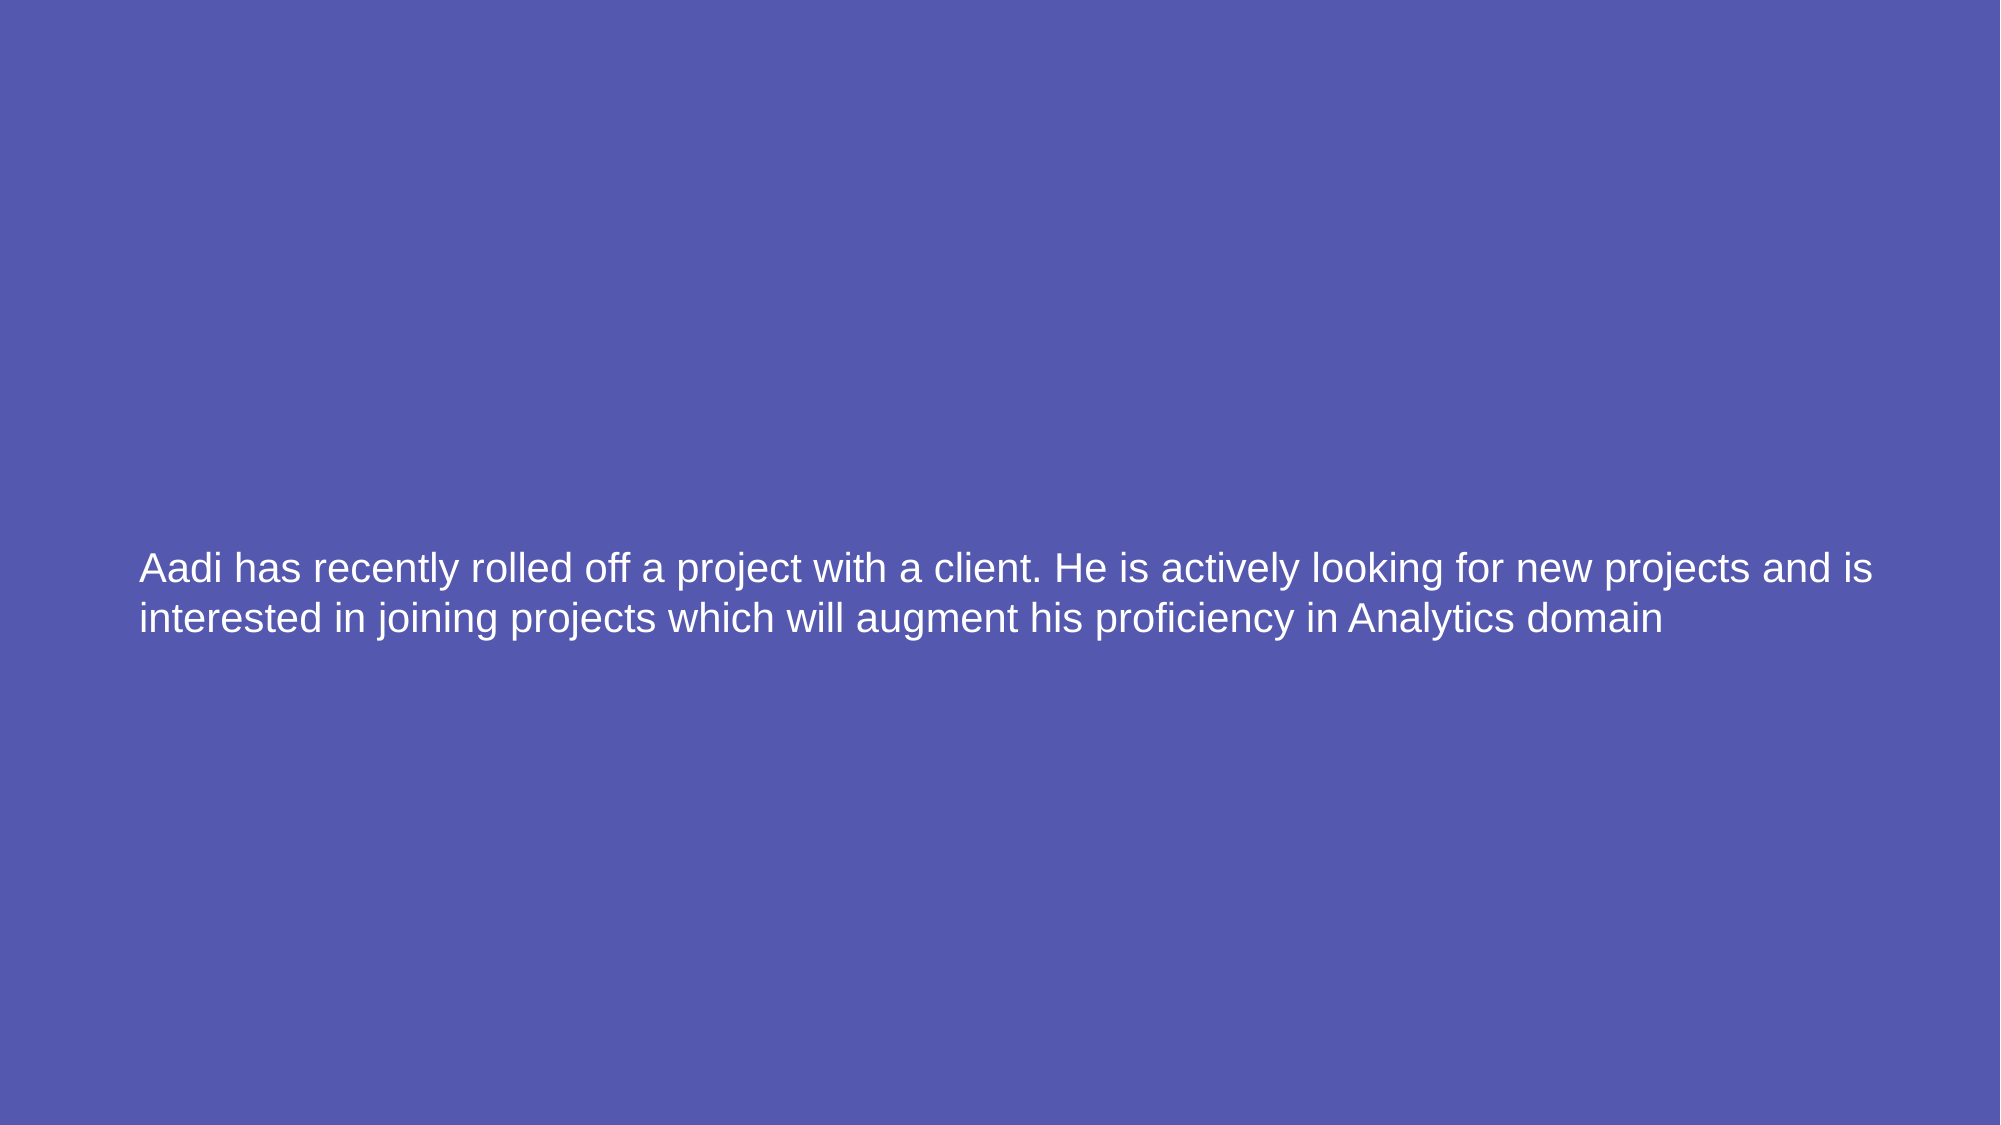

Aadi has recently rolled off a project with a client. He is actively looking for new projects and is interested in joining projects which will augment his proficiency in Analytics domain